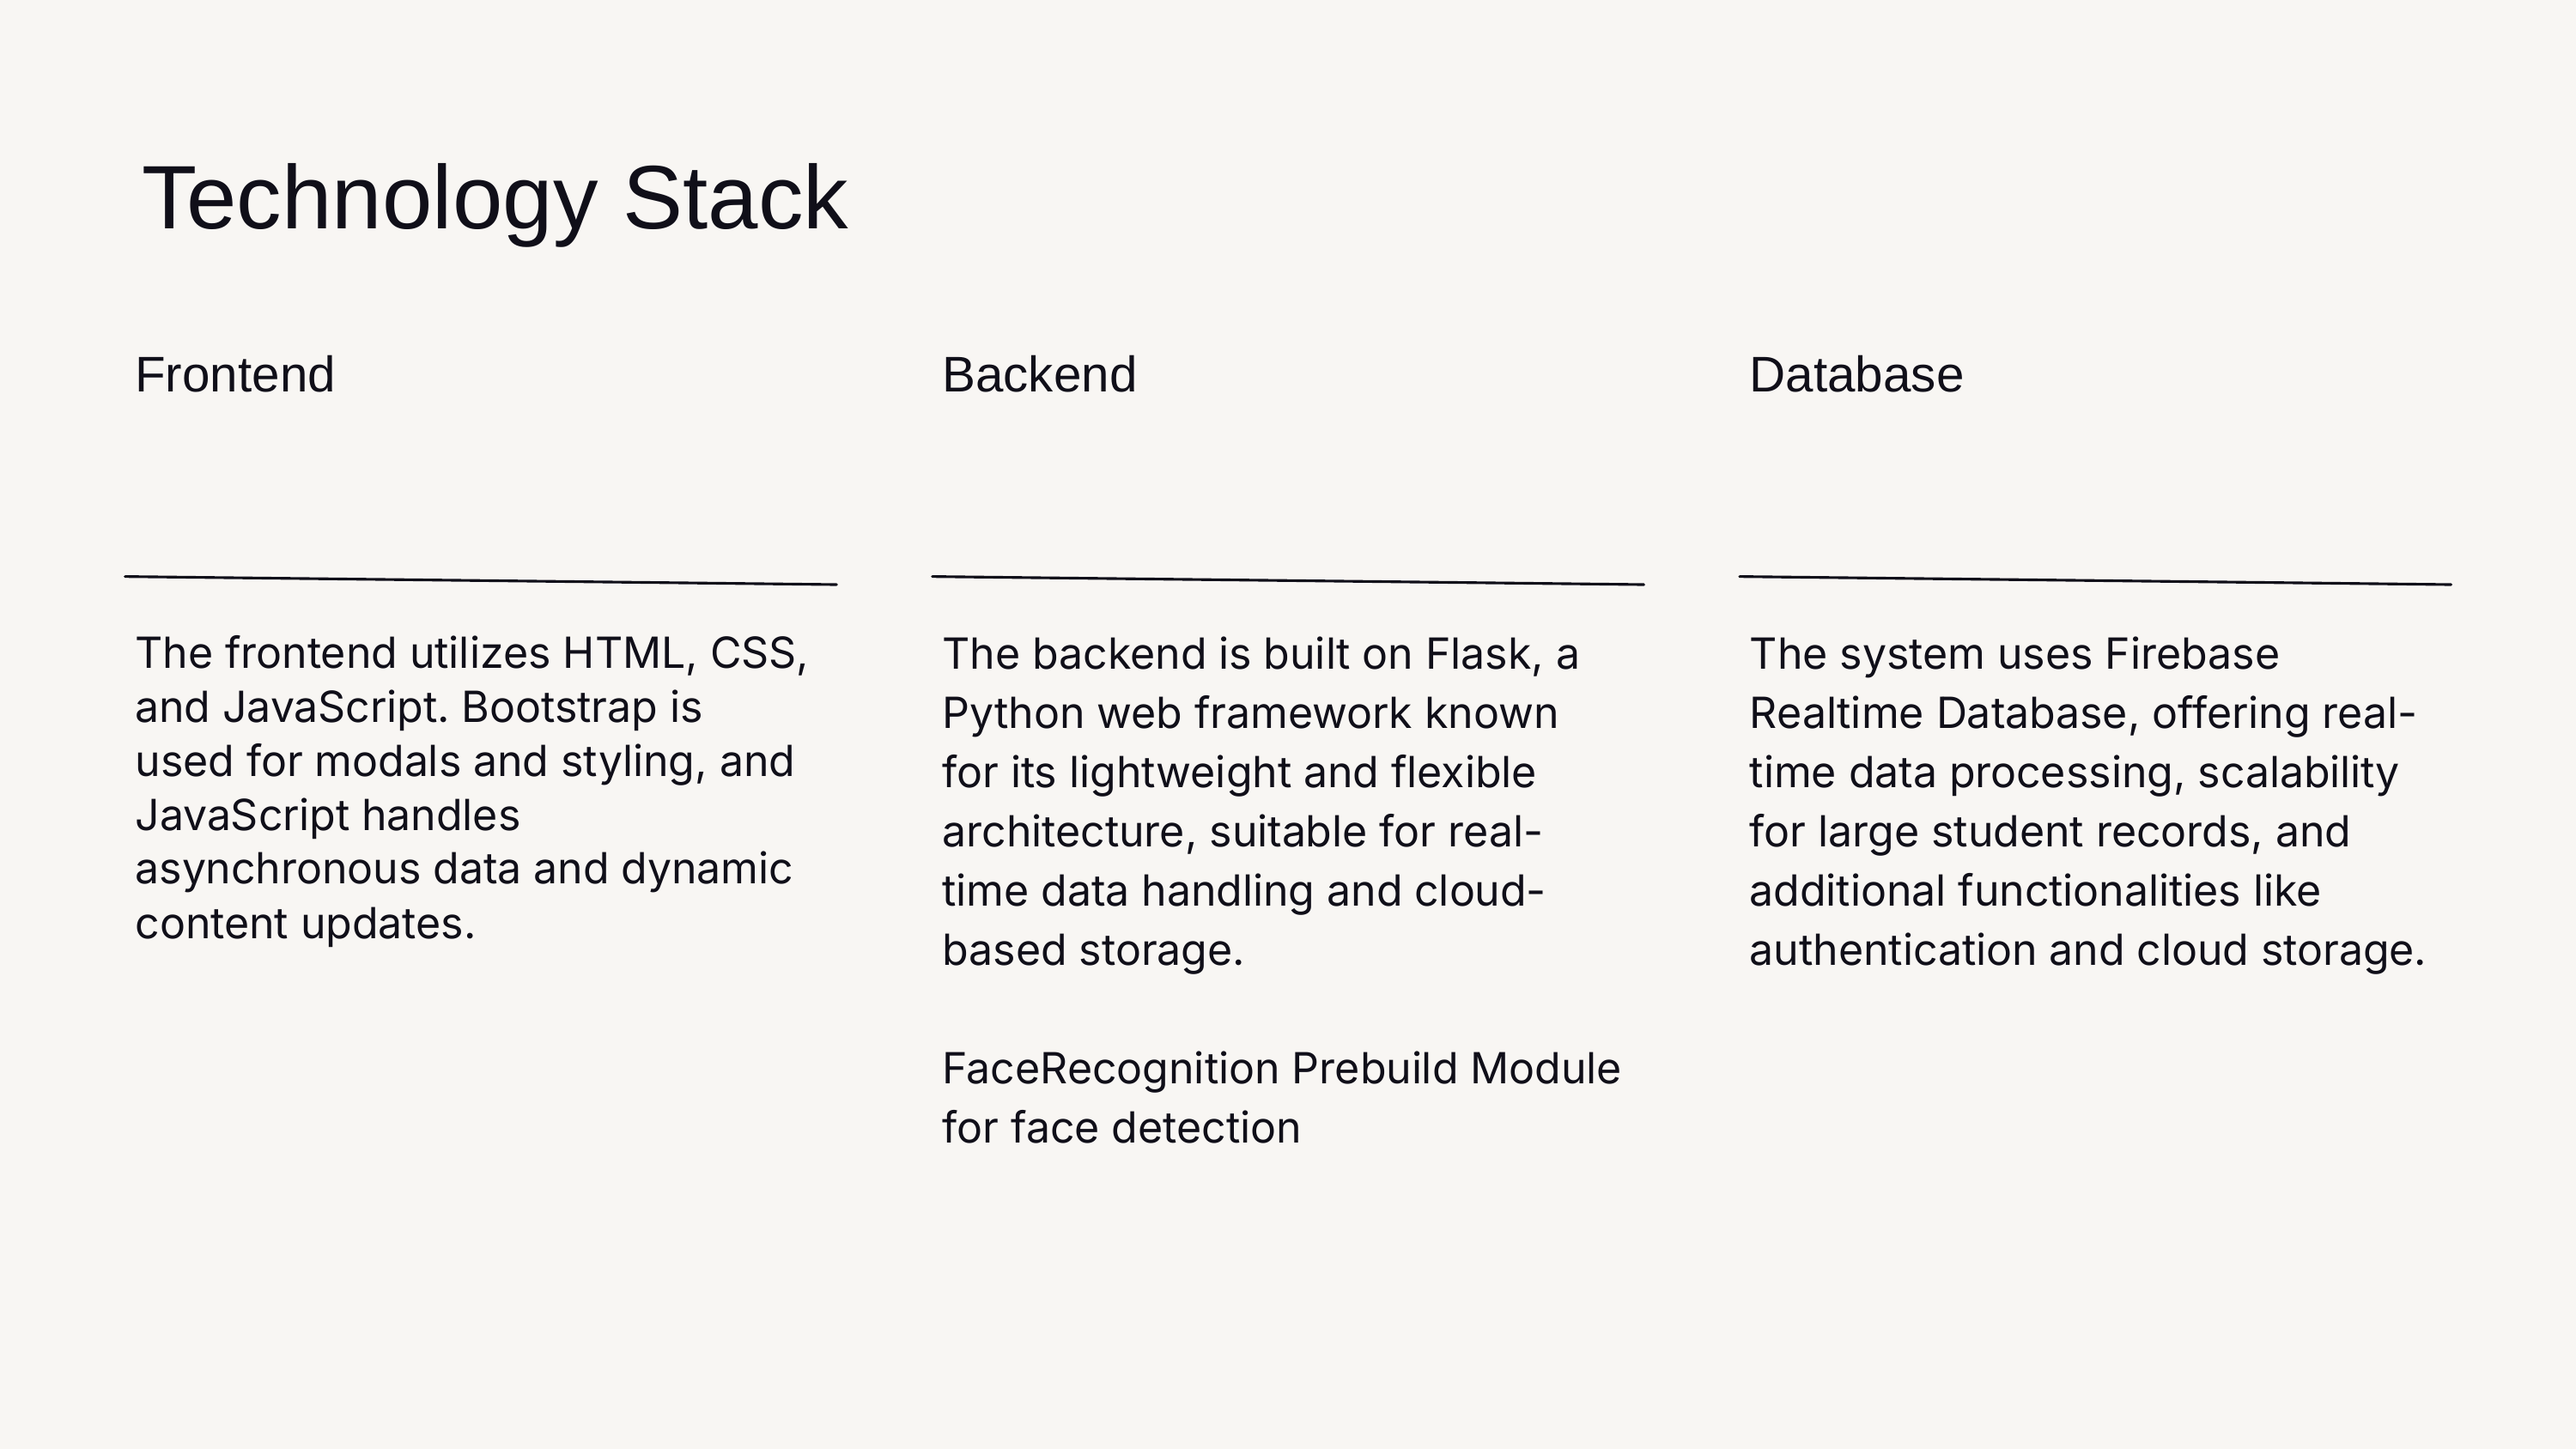

Technology Stack
Frontend
Backend
Database

The backend is built on Flask, a Python web framework known for its lightweight and flexible architecture, suitable for real-time data handling and cloud-based storage.

FaceRecognition Prebuild Module for face detection
The system uses Firebase Realtime Database, offering real-time data processing, scalability for large student records, and additional functionalities like authentication and cloud storage.
The frontend utilizes HTML, CSS, and JavaScript. Bootstrap is used for modals and styling, and JavaScript handles asynchronous data and dynamic content updates.